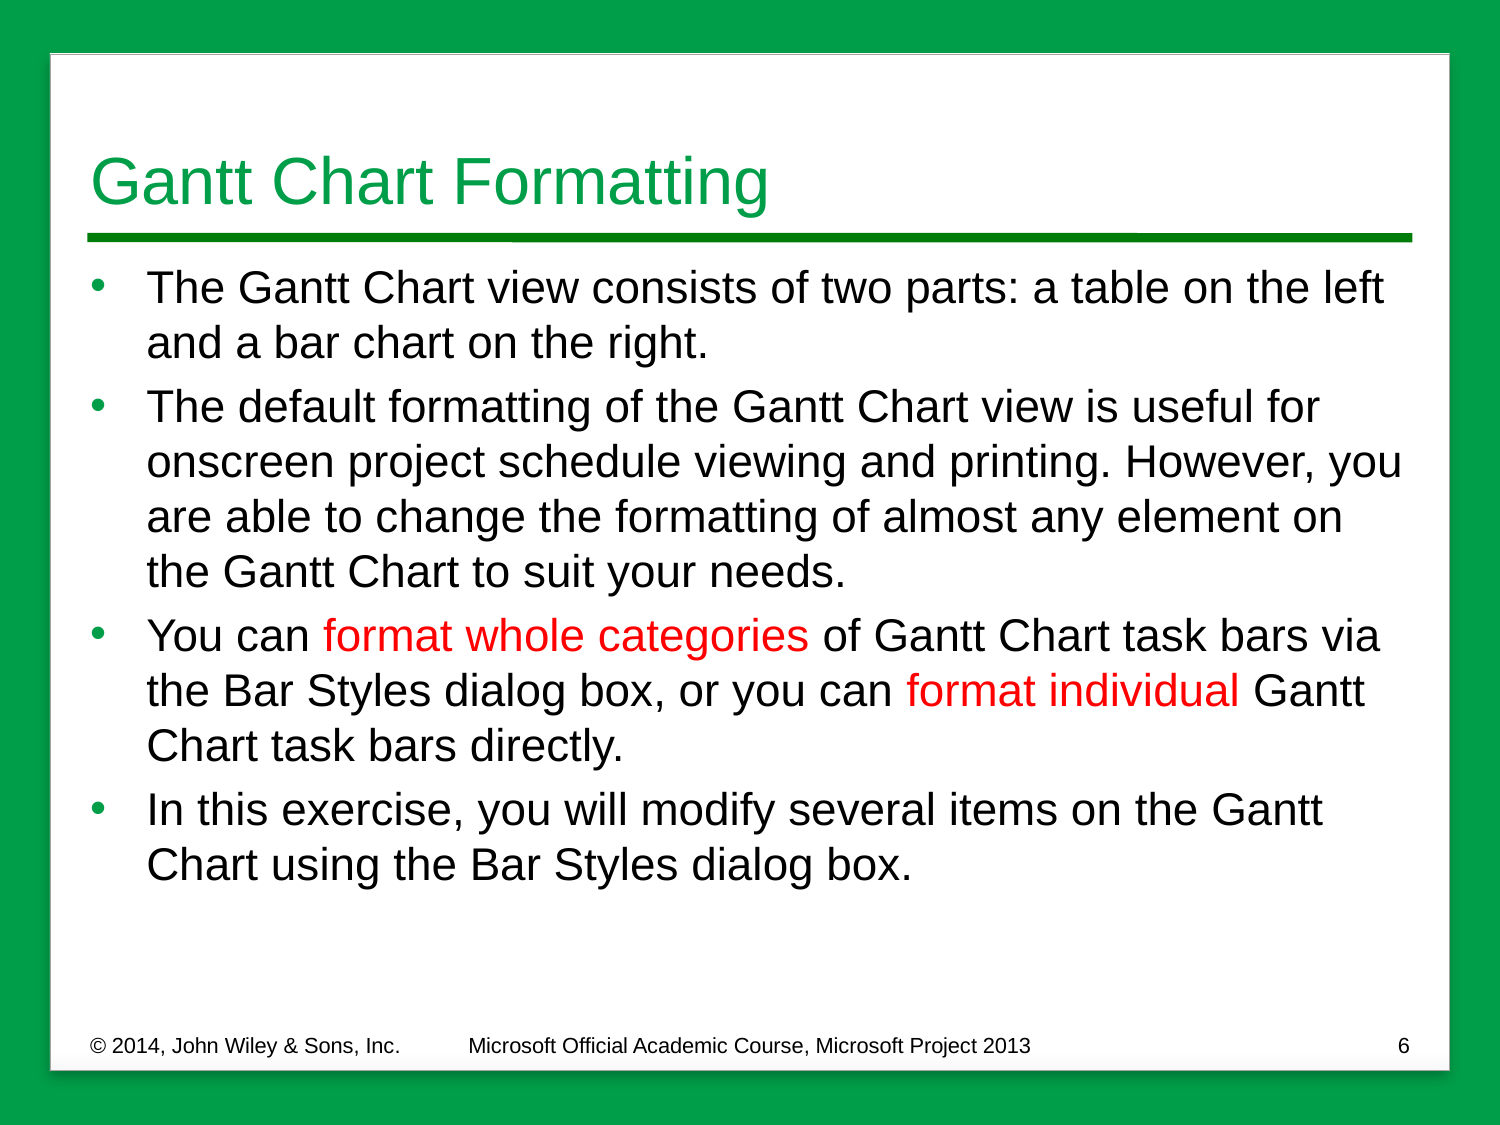

# Gantt Chart Formatting
The Gantt Chart view consists of two parts: a table on the left and a bar chart on the right.
The default formatting of the Gantt Chart view is useful for onscreen project schedule viewing and printing. However, you are able to change the formatting of almost any element on the Gantt Chart to suit your needs.
You can format whole categories of Gantt Chart task bars via the Bar Styles dialog box, or you can format individual Gantt Chart task bars directly.
In this exercise, you will modify several items on the Gantt Chart using the Bar Styles dialog box.
© 2014, John Wiley & Sons, Inc.
Microsoft Official Academic Course, Microsoft Project 2013
6